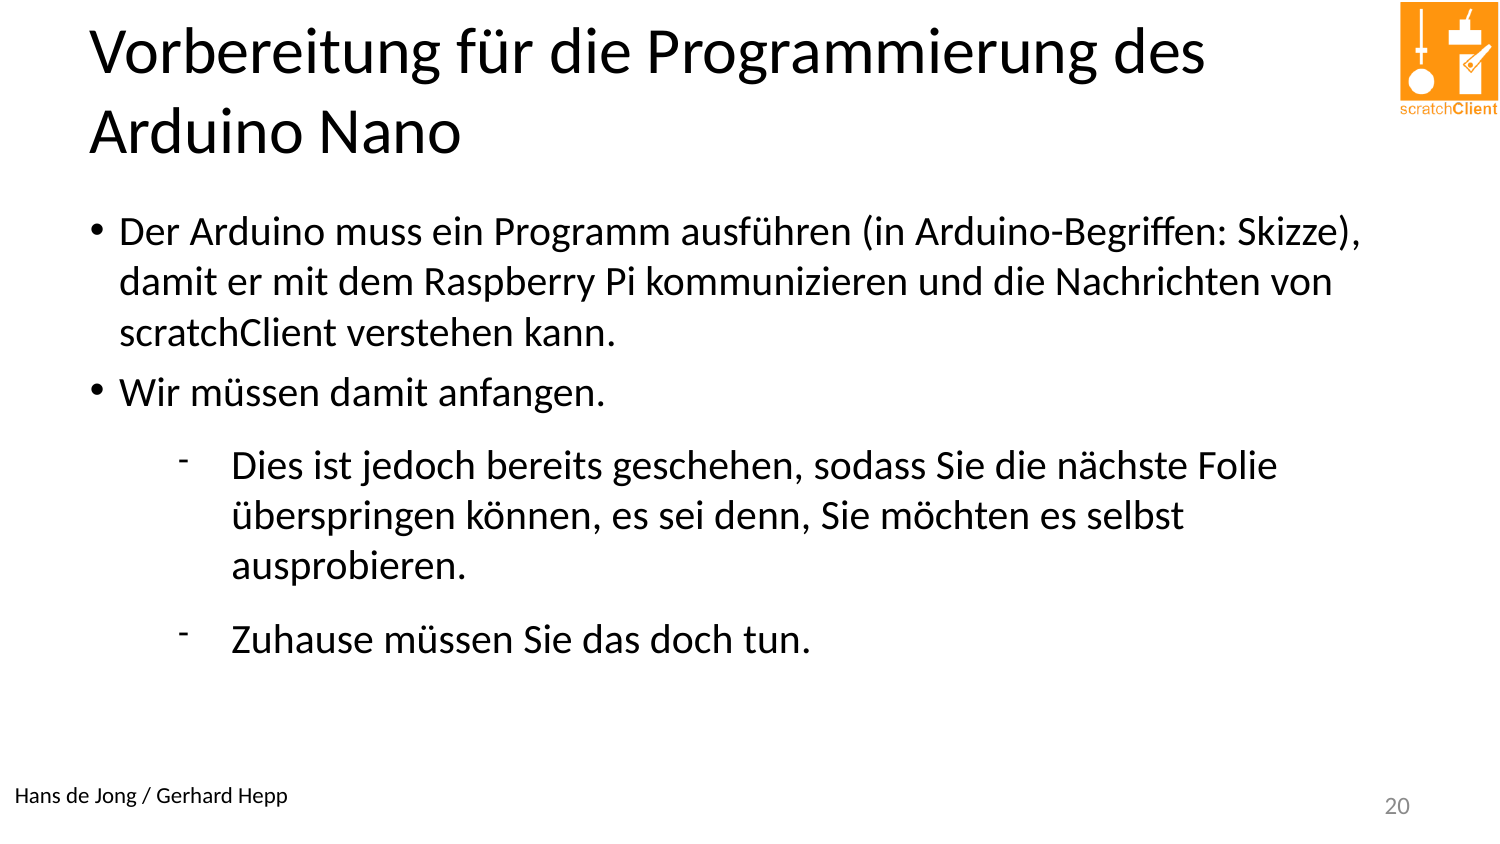

Vorbereitung für die Programmierung des Arduino Nano
Der Arduino muss ein Programm ausführen (in Arduino-Begriffen: Skizze), damit er mit dem Raspberry Pi kommunizieren und die Nachrichten von scratchClient verstehen kann.
Wir müssen damit anfangen.
Dies ist jedoch bereits geschehen, sodass Sie die nächste Folie überspringen können, es sei denn, Sie möchten es selbst ausprobieren.
Zuhause müssen Sie das doch tun.
20